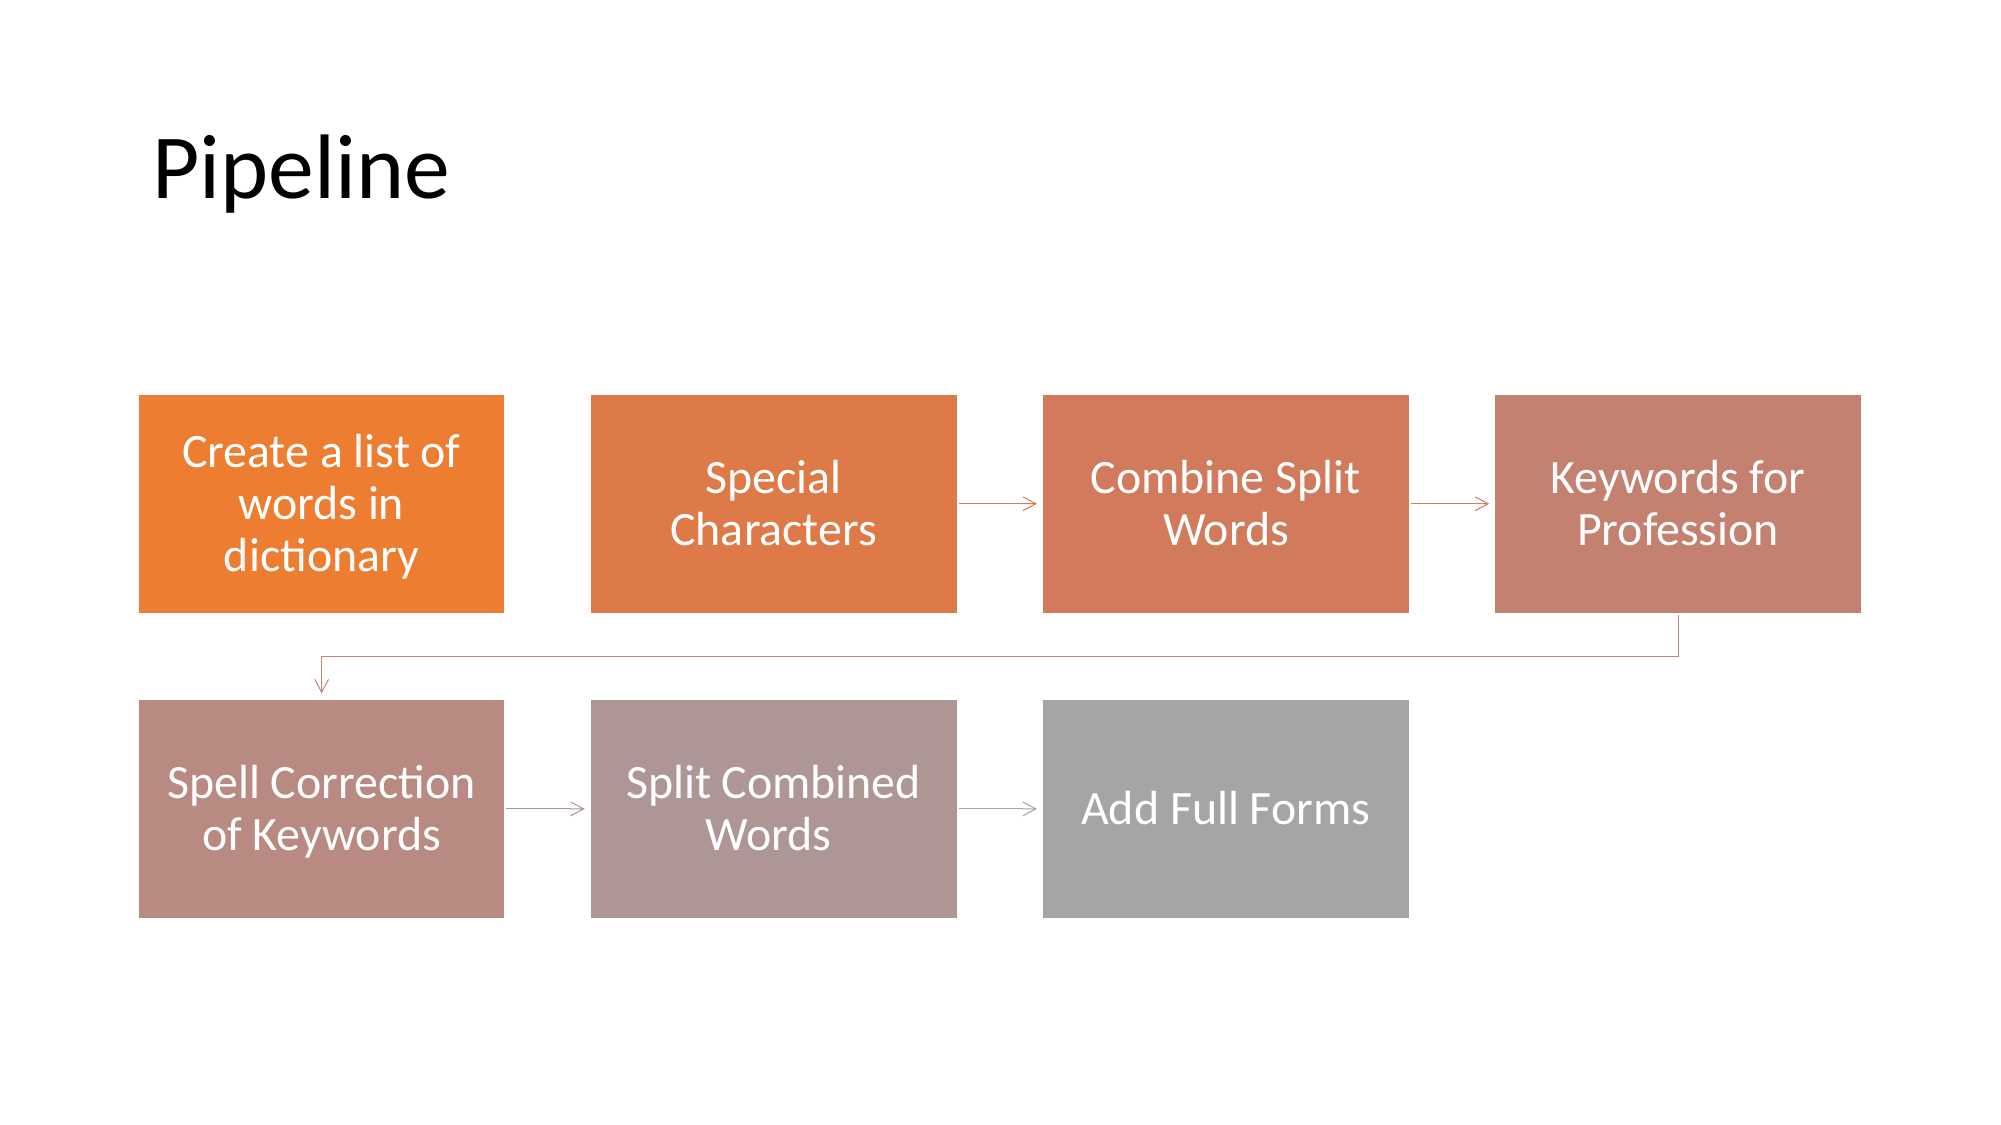

# Pipeline

Create a list of words in dictionary

Special Characters

Combine Split Words

Keywords for Profession

Spell Correction of Keywords

Split Combined Words
Add Full Forms